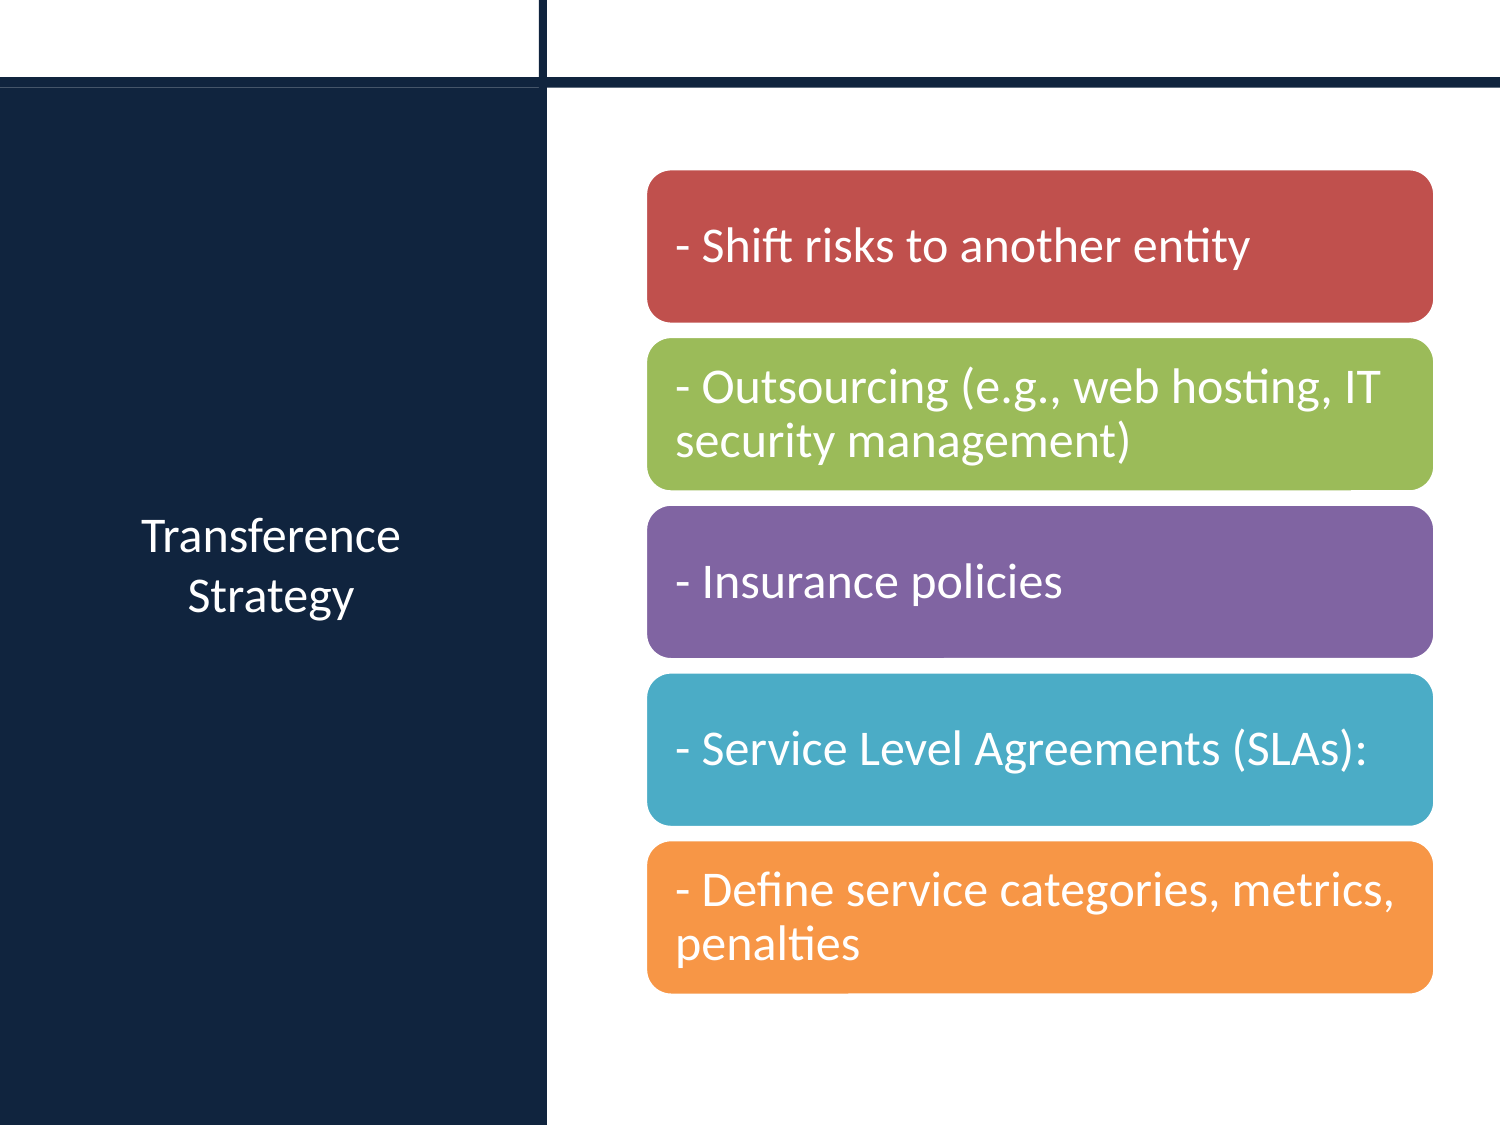

# Transference Strategy
- Shift risks to another entity
- Outsourcing (e.g., web hosting, IT security management)
- Insurance policies
- Service Level Agreements (SLAs):
- Define service categories, metrics, penalties